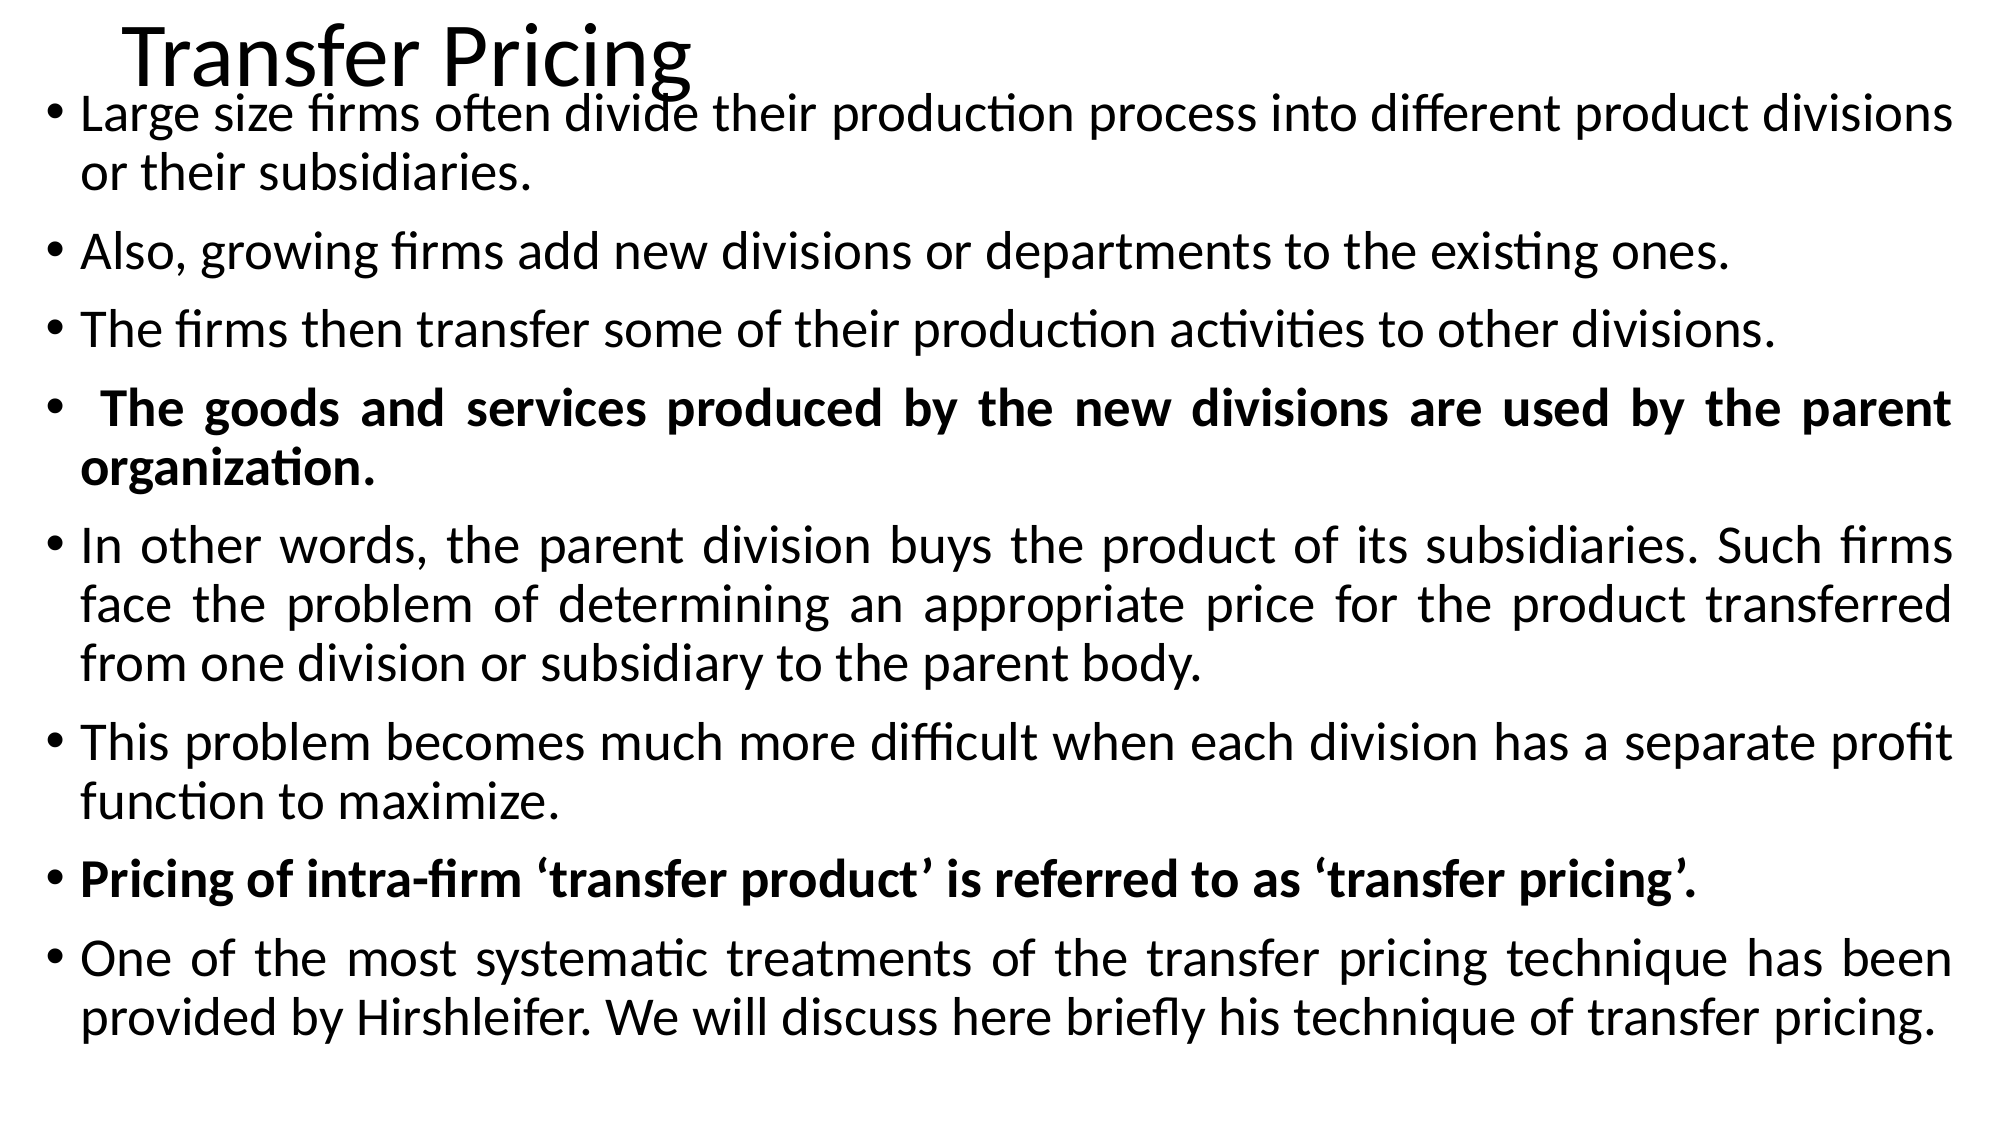

# Transfer Pricing
Large size firms often divide their production process into different product divisions or their subsidiaries.
Also, growing firms add new divisions or departments to the existing ones.
The firms then transfer some of their production activities to other divisions.
 The goods and services produced by the new divisions are used by the parent organization.
In other words, the parent division buys the product of its subsidiaries. Such firms face the problem of determining an appropriate price for the product transferred from one division or subsidiary to the parent body.
This problem becomes much more difficult when each division has a separate profit function to maximize.
Pricing of intra-firm ‘transfer product’ is referred to as ‘transfer pricing’.
One of the most systematic treatments of the transfer pricing technique has been provided by Hirshleifer. We will discuss here briefly his technique of transfer pricing.